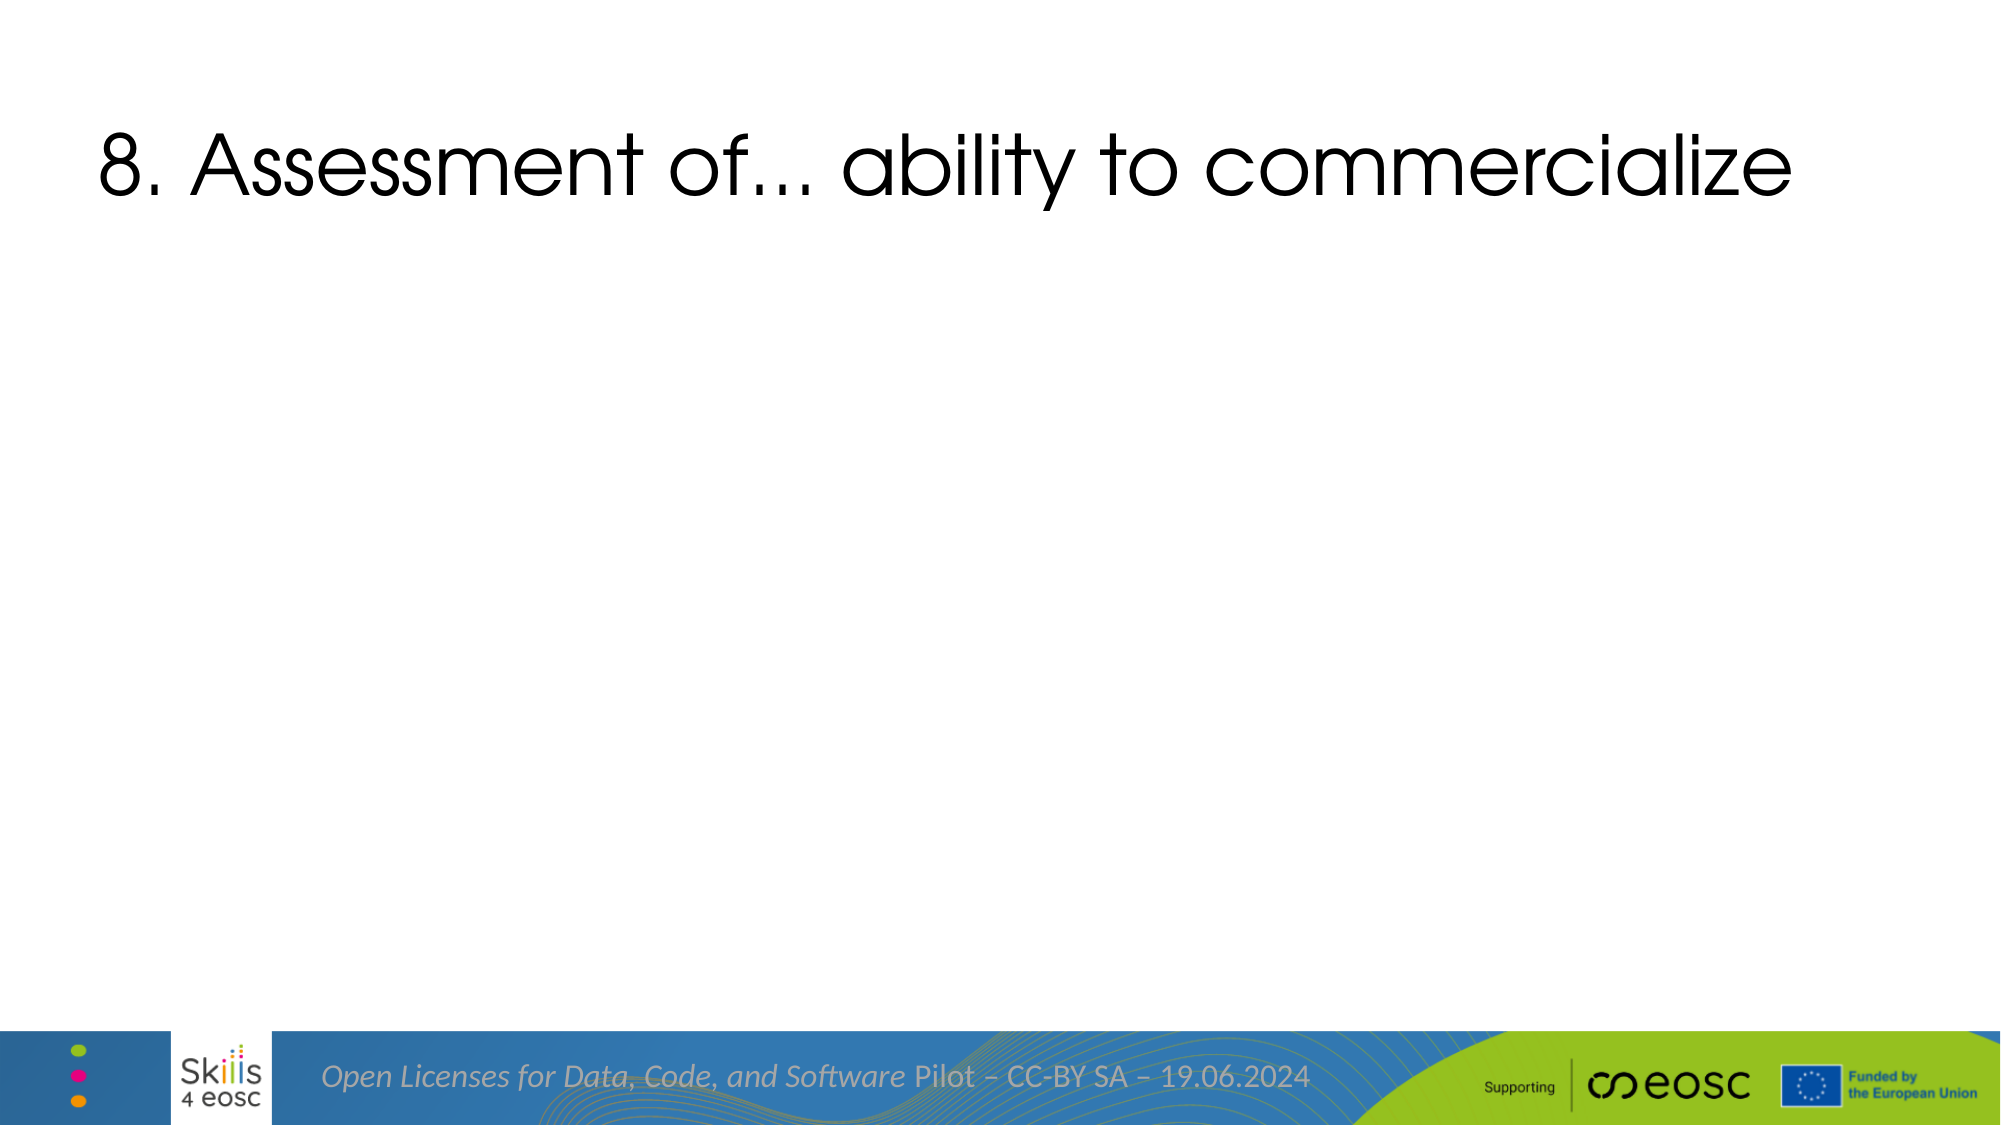

# 8. Assessment of... ability to commercialize
Open Licenses for Data, Code, and Software Pilot – CC-BY SA – 19.06.2024